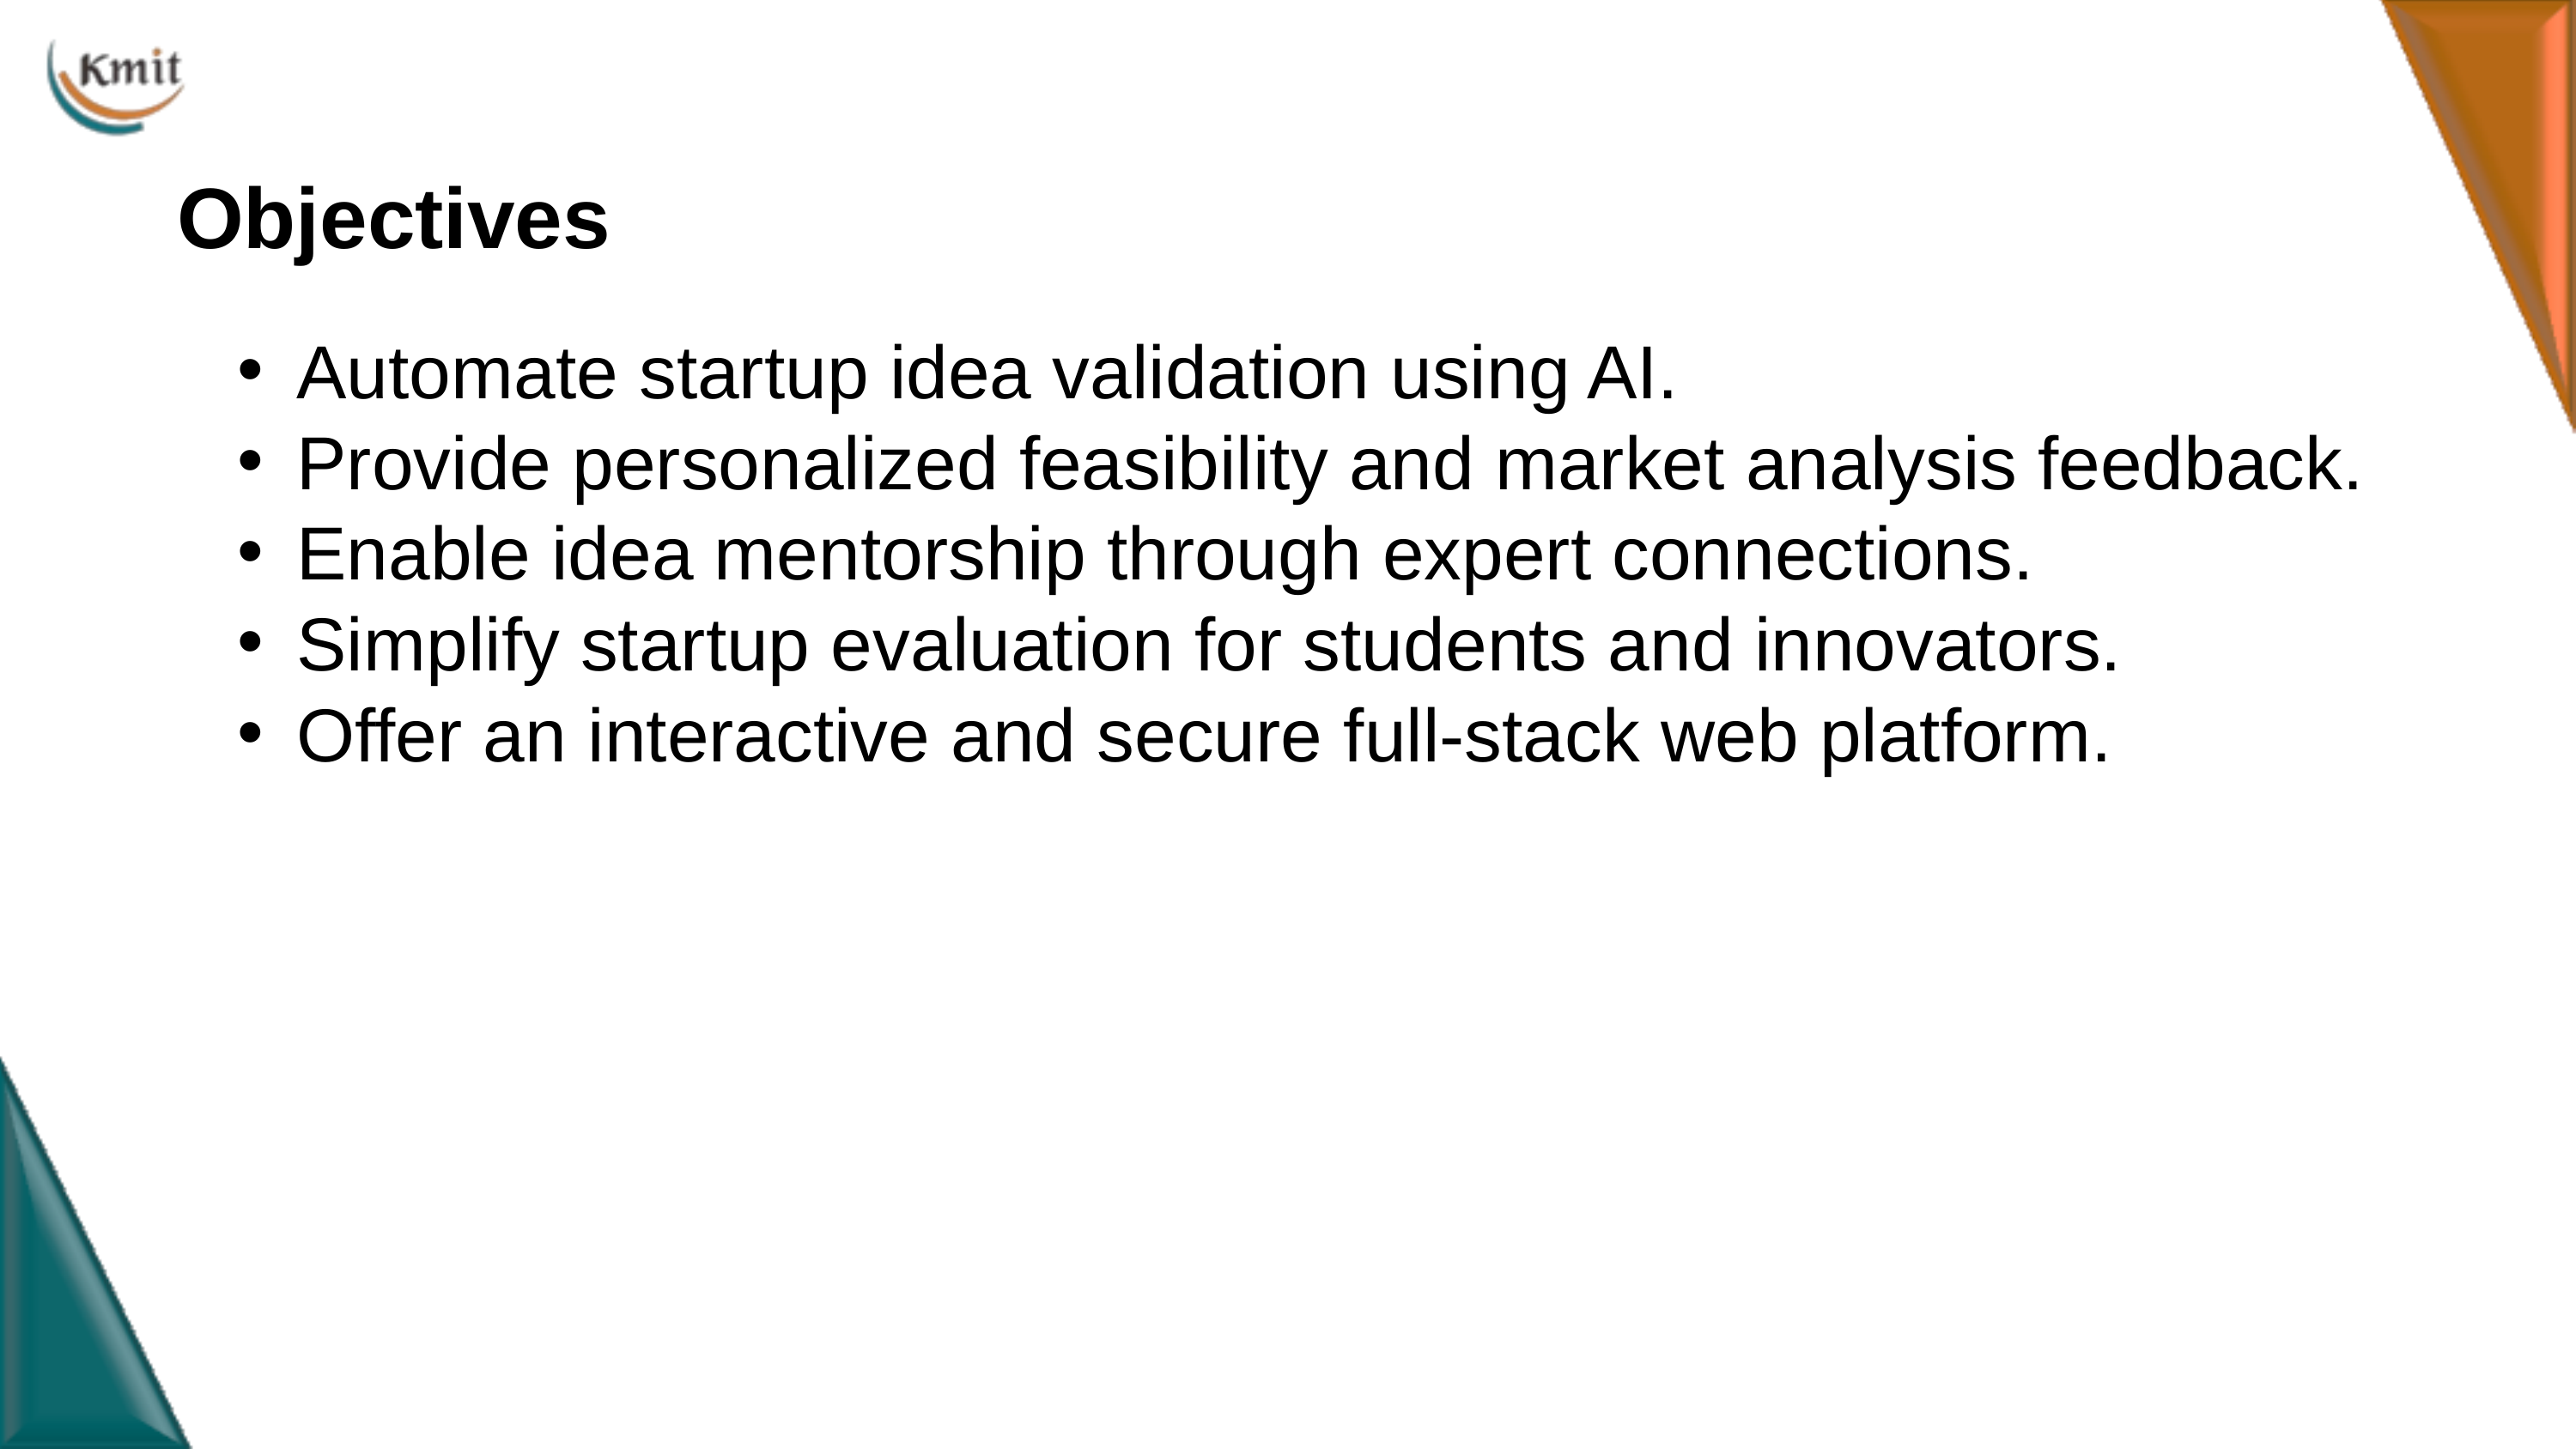

Objectives
Automate startup idea validation using AI.
Provide personalized feasibility and market analysis feedback.
Enable idea mentorship through expert connections.
Simplify startup evaluation for students and innovators.
Offer an interactive and secure full-stack web platform.